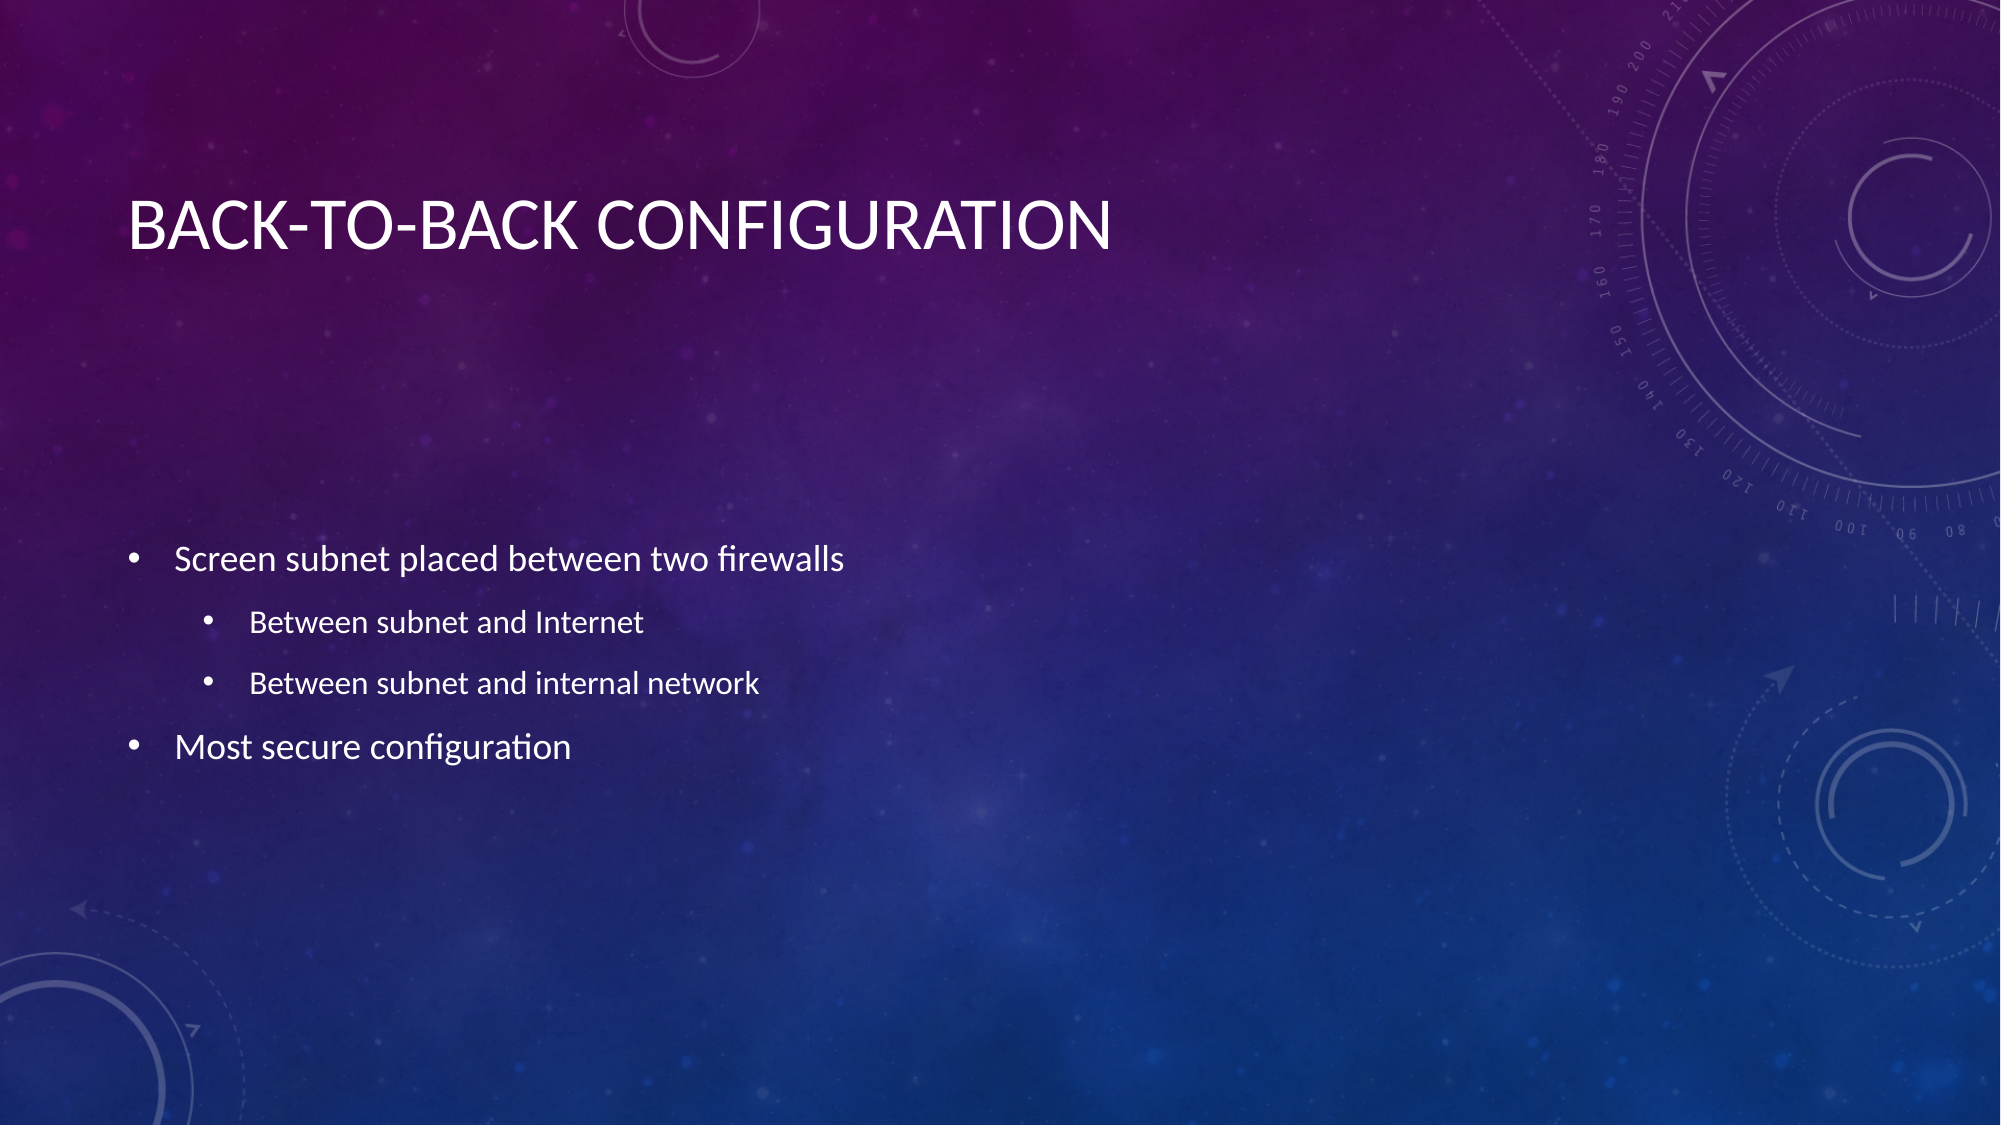

# Back-to-Back Configuration
Screen subnet placed between two firewalls
Between subnet and Internet
Between subnet and internal network
Most secure configuration